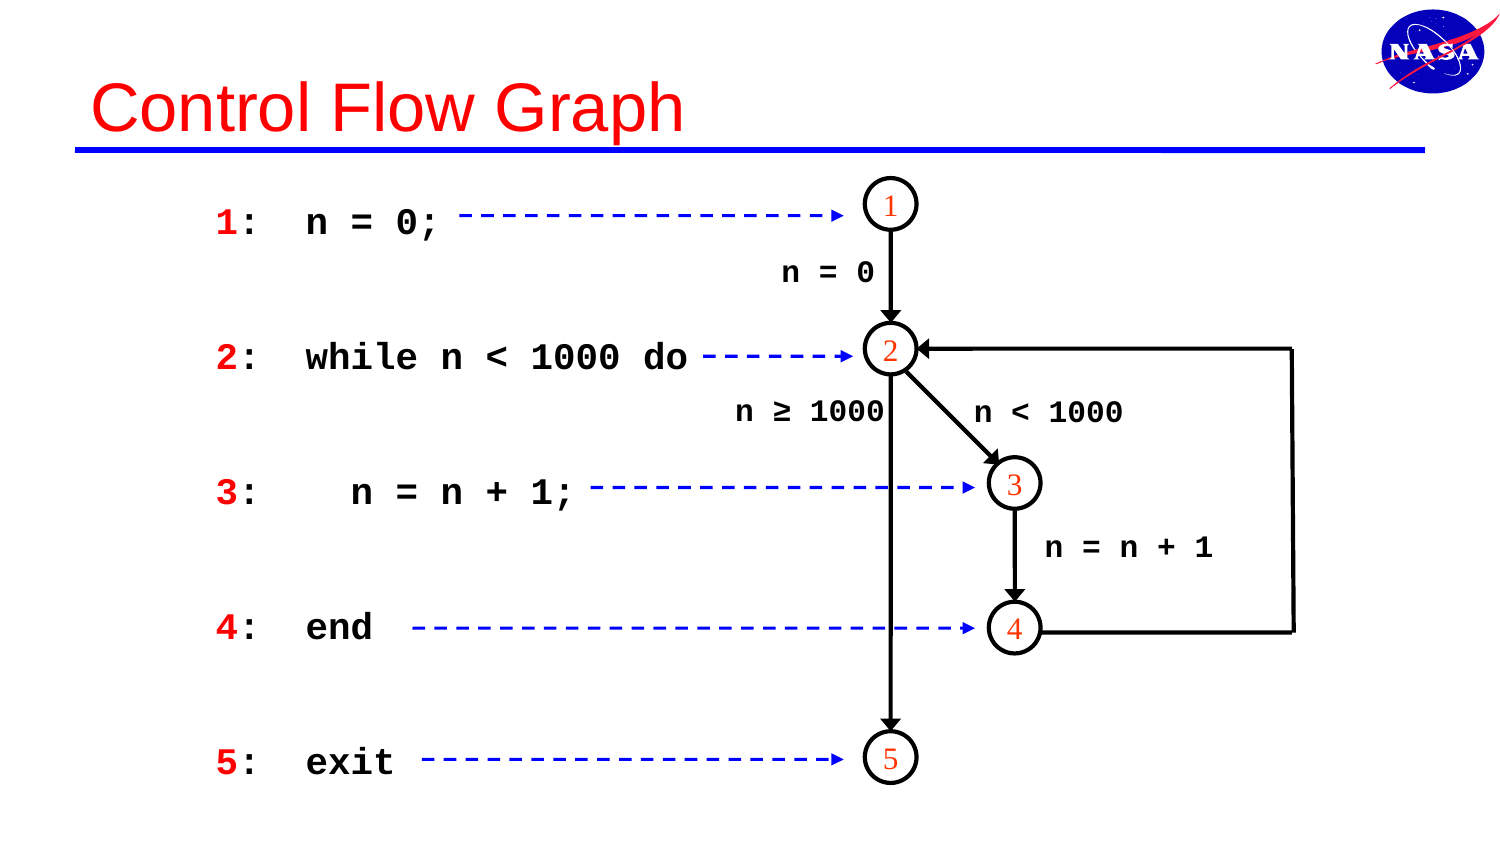

# Control Flow Graph

1

2

 n < 1000

3

 n = n + 1

4

5
n = 0
n ≥ 1000
1:  n = 0;

2:  while n < 1000 do

3:    n = n + 1;

4:  end

5:  exit